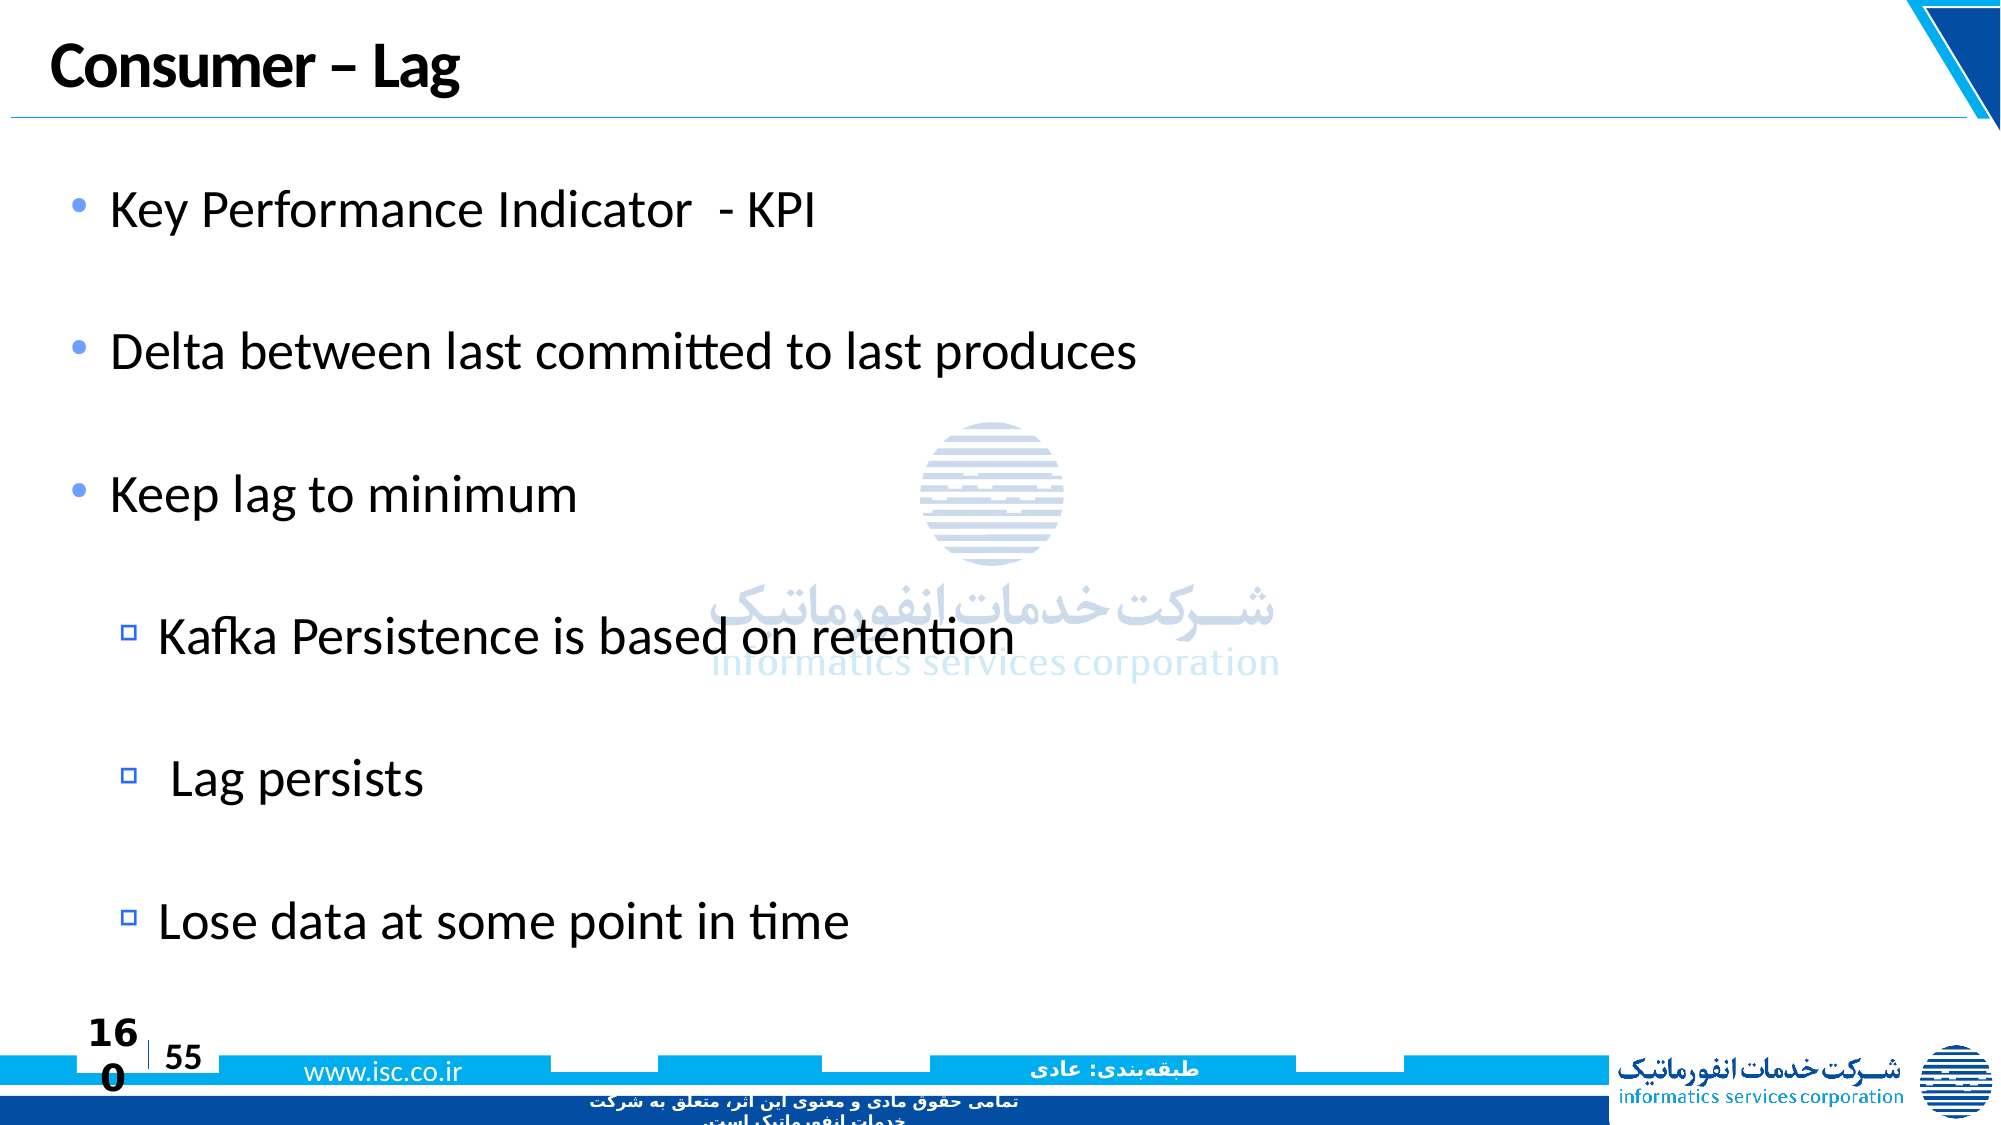

# Consumer – Lag
Key Performance Indicator  - KPI

Delta between last committed to last produces

Keep lag to minimum

Kafka Persistence is based on retention

 Lag persists

Lose data at some point in time